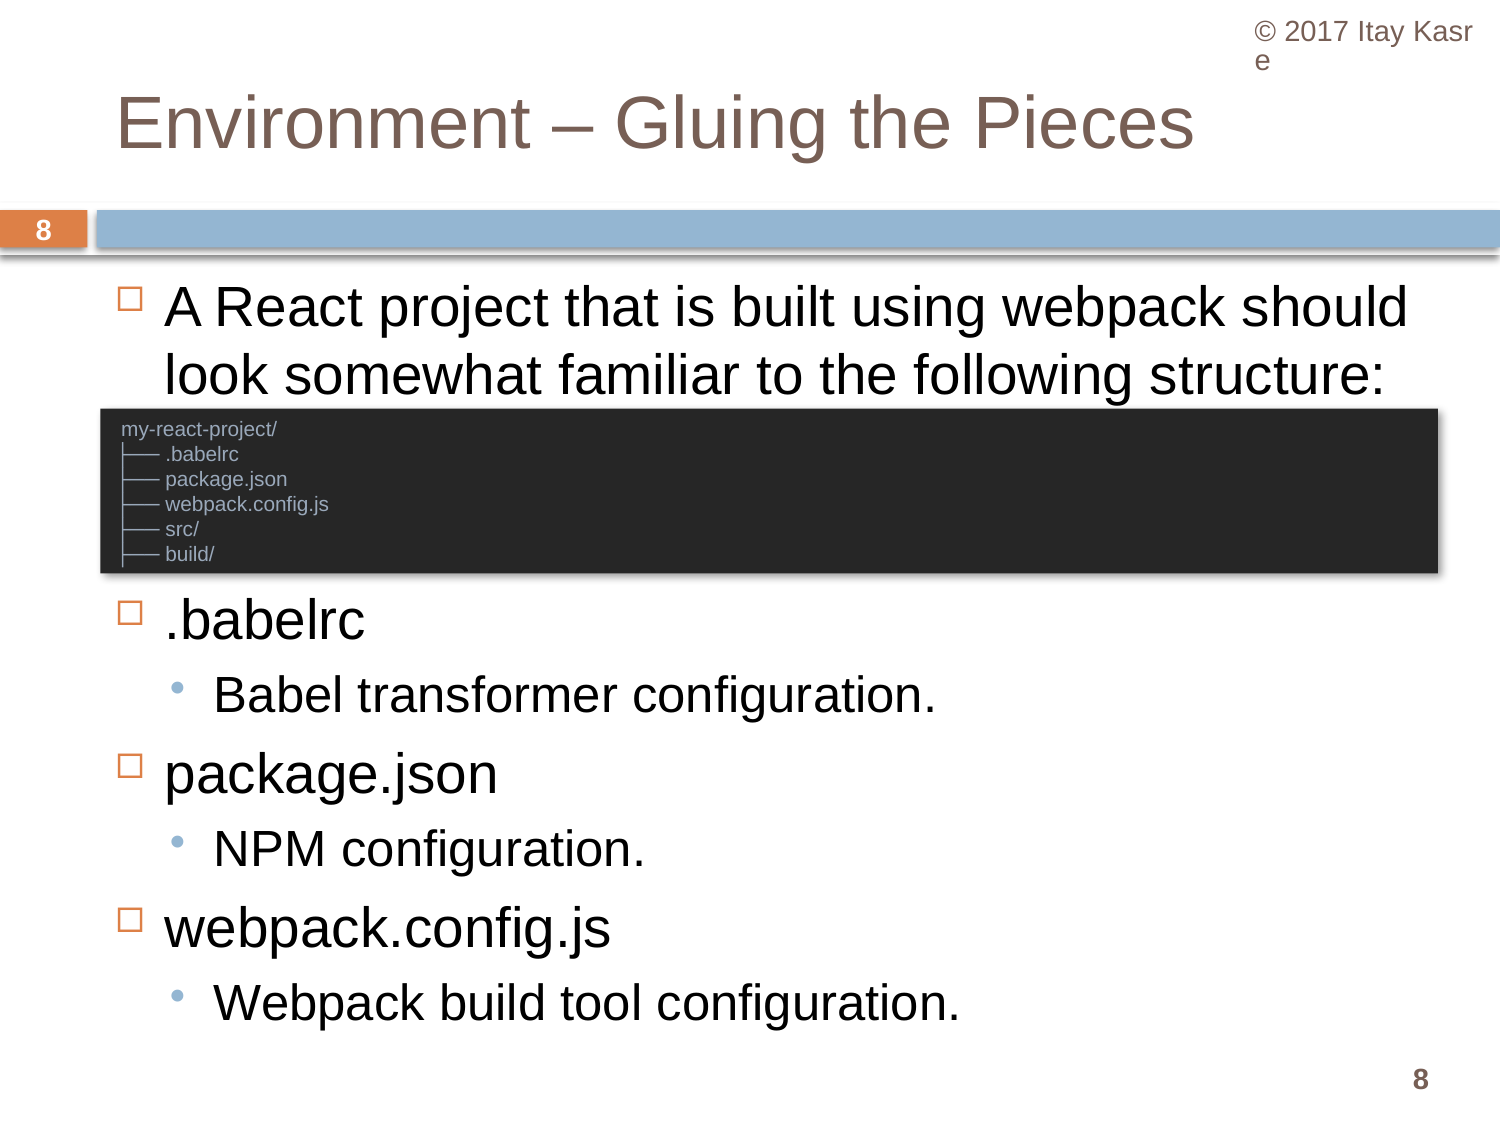

© 2017 Itay Kasre
# Environment – Gluing the Pieces
8
A React project that is built using webpack should look somewhat familiar to the following structure:

.babelrc
Babel transformer configuration.
package.json
NPM configuration.
webpack.config.js
Webpack build tool configuration.

 my-react-project/
├── .babelrc
├── package.json
├── webpack.config.js
├── src/
├── build/